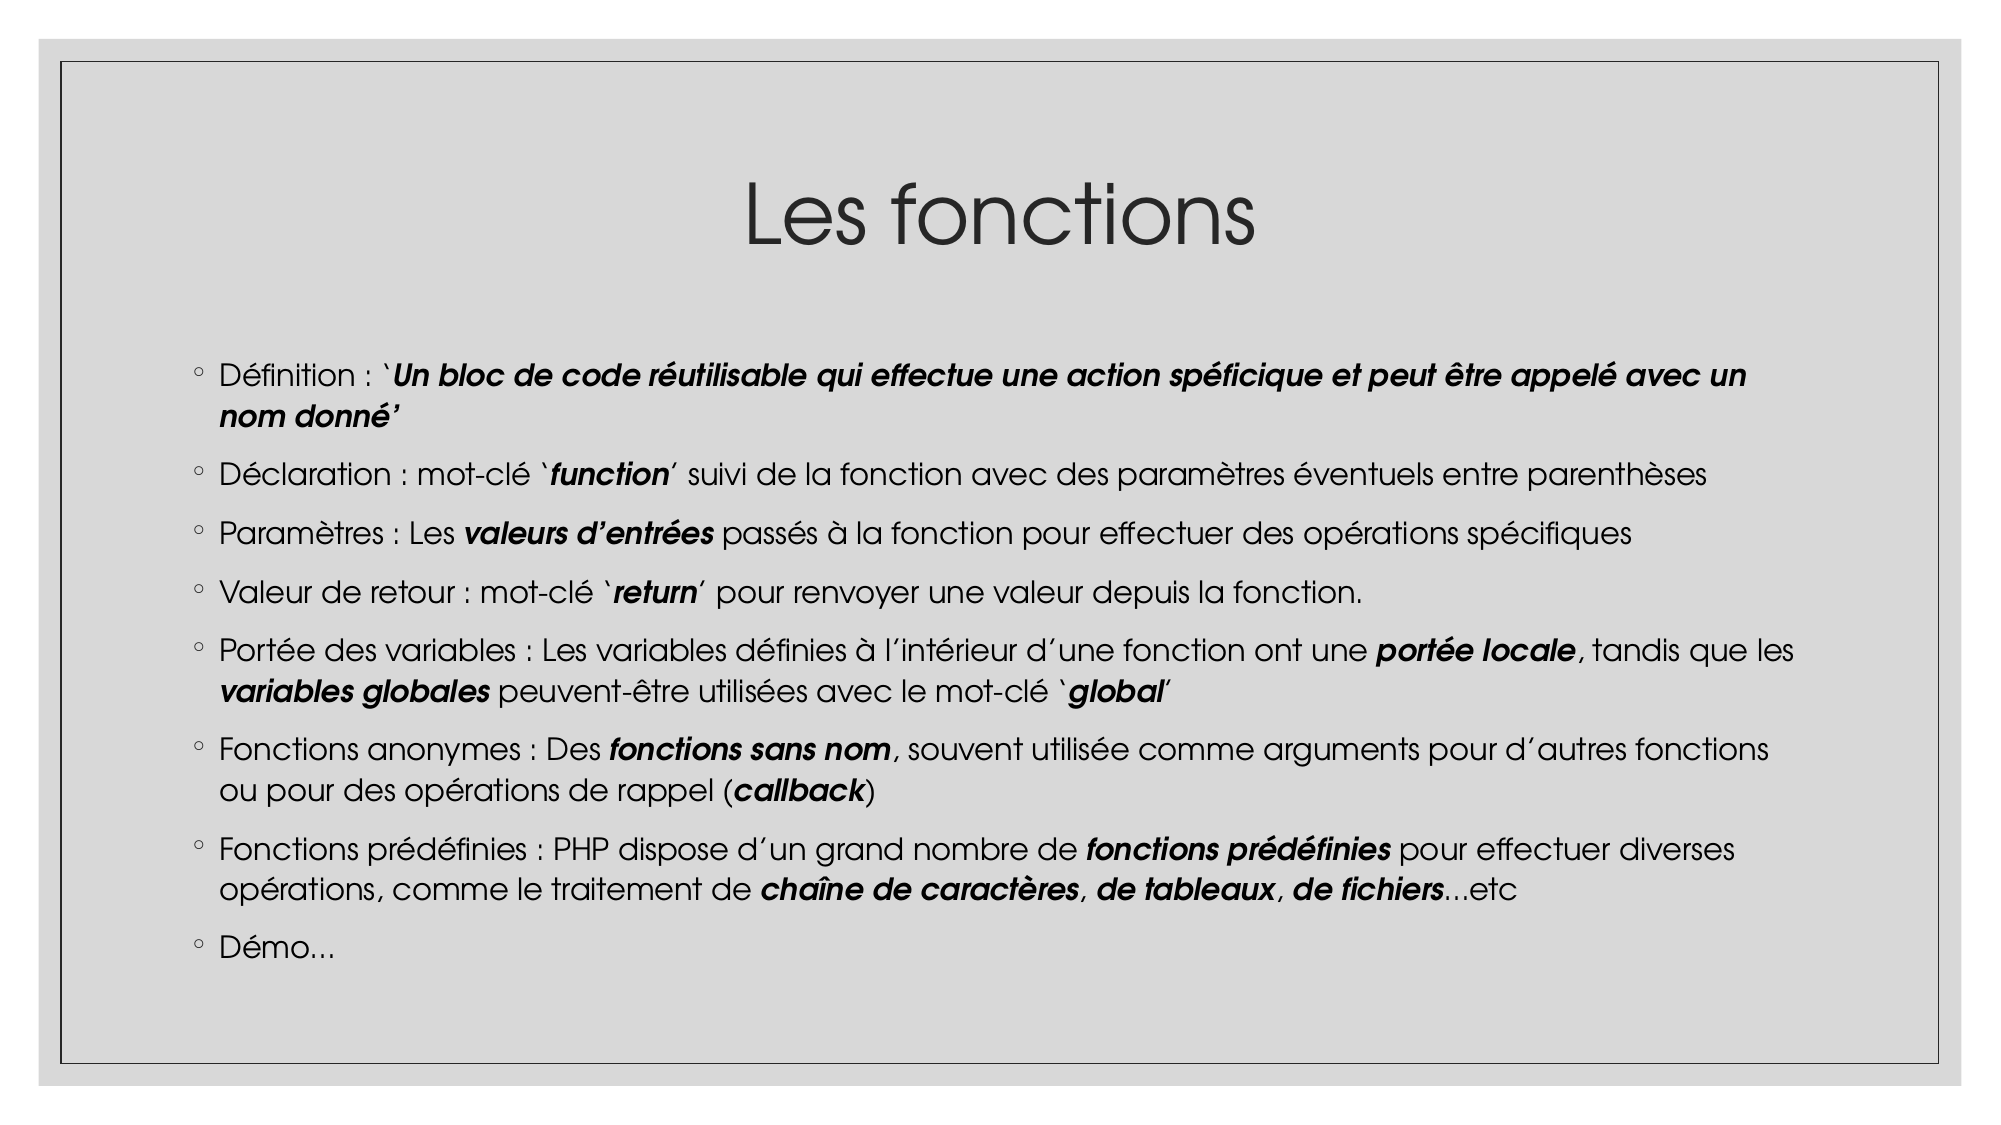

# Les fonctions
Définition : ‘Un bloc de code réutilisable qui effectue une action spéficique et peut être appelé avec un nom donné’
Déclaration : mot-clé ‘function’ suivi de la fonction avec des paramètres éventuels entre parenthèses
Paramètres : Les valeurs d’entrées passés à la fonction pour effectuer des opérations spécifiques
Valeur de retour : mot-clé ‘return’ pour renvoyer une valeur depuis la fonction.
Portée des variables : Les variables définies à l’intérieur d’une fonction ont une portée locale, tandis que les variables globales peuvent-être utilisées avec le mot-clé ‘global’
Fonctions anonymes : Des fonctions sans nom, souvent utilisée comme arguments pour d’autres fonctions ou pour des opérations de rappel (callback)
Fonctions prédéfinies : PHP dispose d’un grand nombre de fonctions prédéfinies pour effectuer diverses opérations, comme le traitement de chaîne de caractères, de tableaux, de fichiers…etc
Démo…